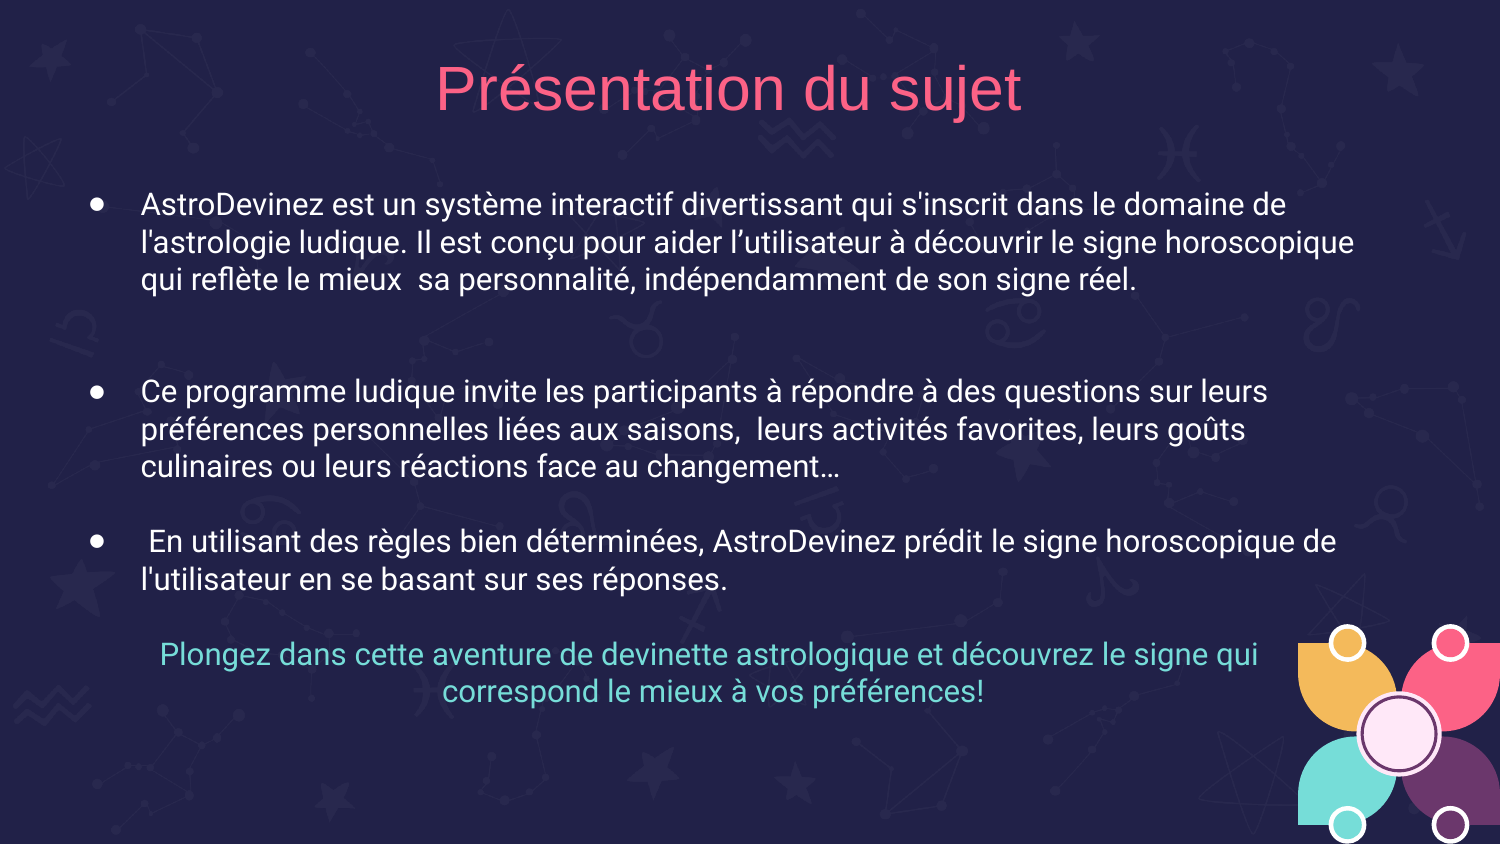

Présentation du sujet
AstroDevinez est un système interactif divertissant qui s'inscrit dans le domaine de l'astrologie ludique. Il est conçu pour aider l’utilisateur à découvrir le signe horoscopique qui reflète le mieux  sa personnalité, indépendamment de son signe réel.

Ce programme ludique invite les participants à répondre à des questions sur leurs préférences personnelles liées aux saisons,  leurs activités favorites, leurs goûts culinaires ou leurs réactions face au changement…

 En utilisant des règles bien déterminées, AstroDevinez prédit le signe horoscopique de l'utilisateur en se basant sur ses réponses.

Plongez dans cette aventure de devinette astrologique et découvrez le signe qui
correspond le mieux à vos préférences!